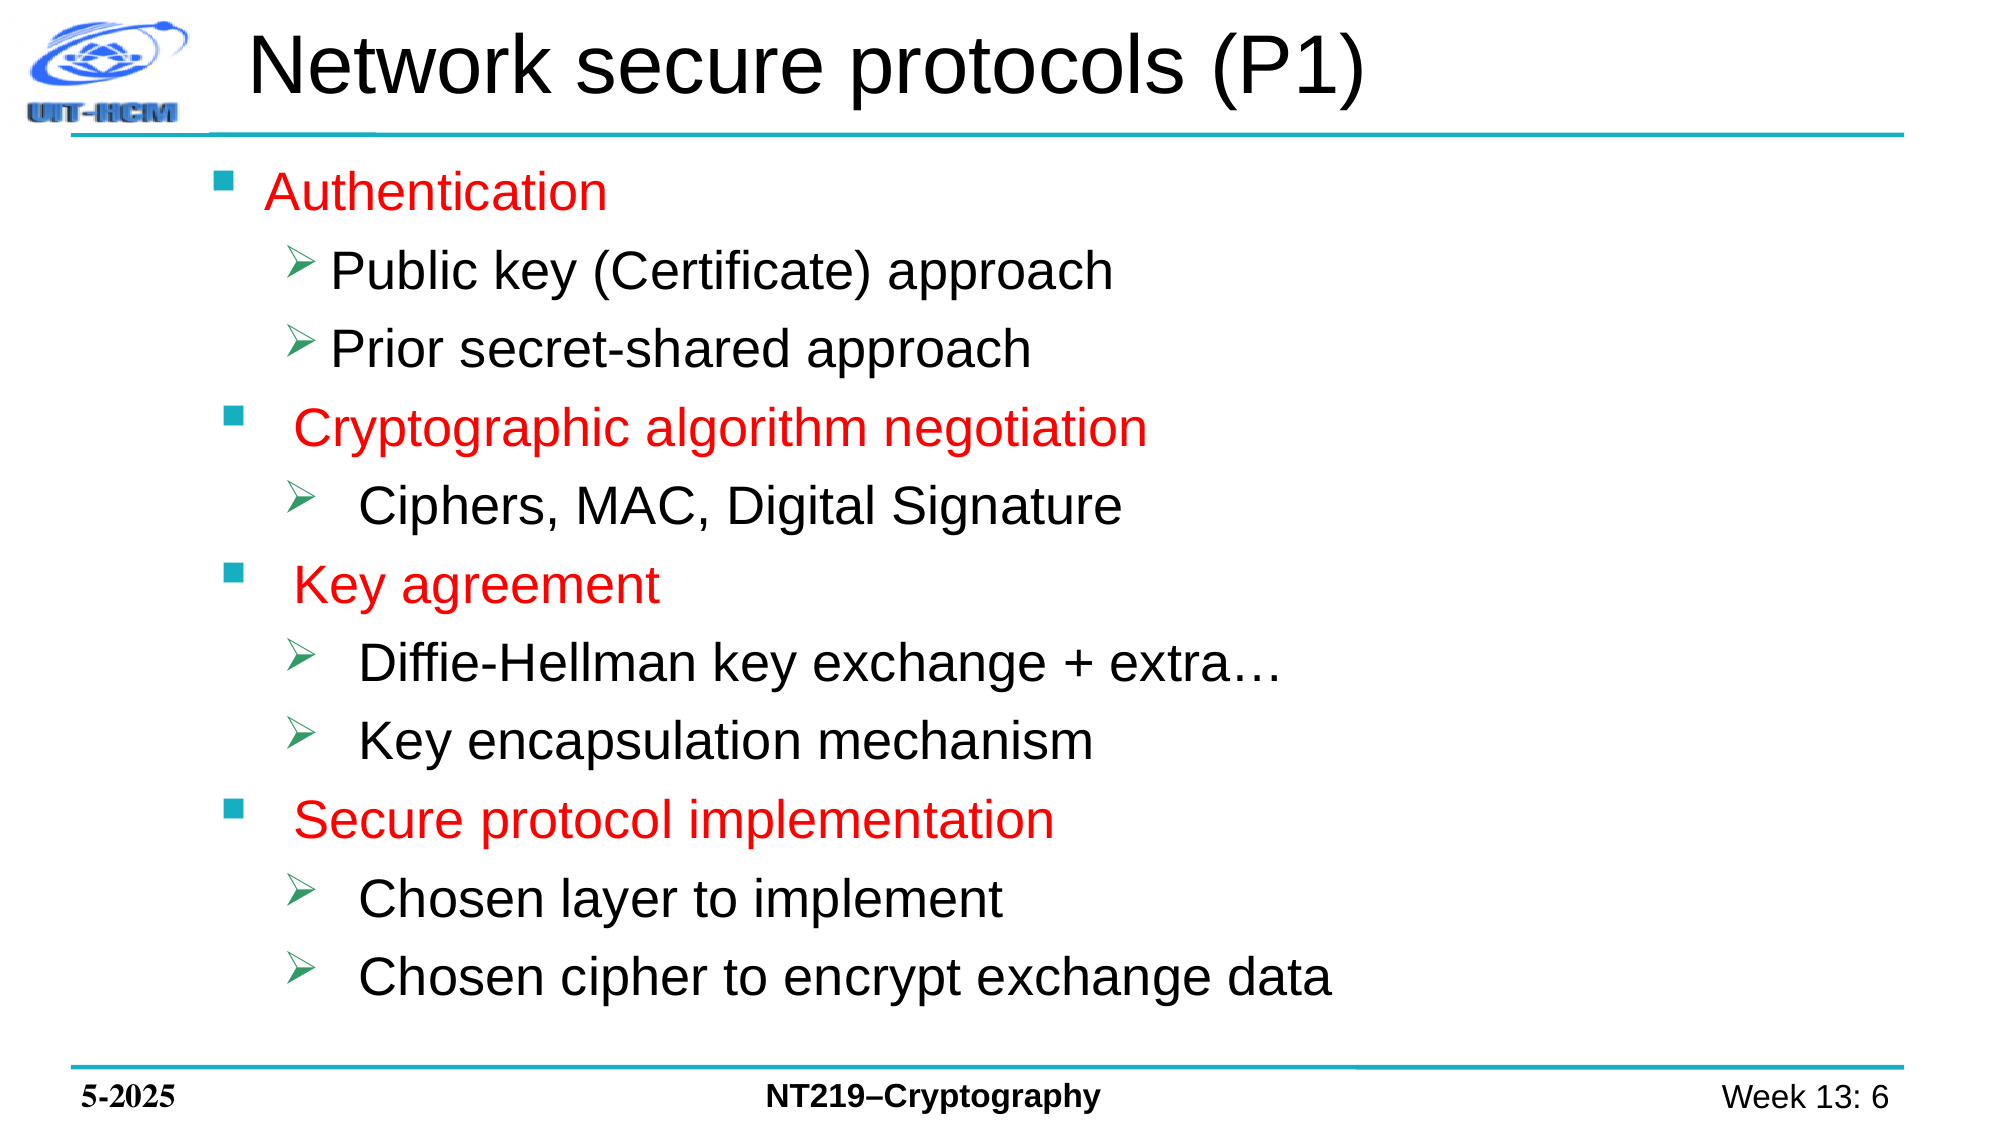

# Network secure protocols (P1)
Authentication
Public key (Certificate) approach
Prior secret-shared approach
Cryptographic algorithm negotiation
Ciphers, MAC, Digital Signature
Key agreement
Diffie-Hellman key exchange + extra…
Key encapsulation mechanism
Secure protocol implementation
Chosen layer to implement
Chosen cipher to encrypt exchange data